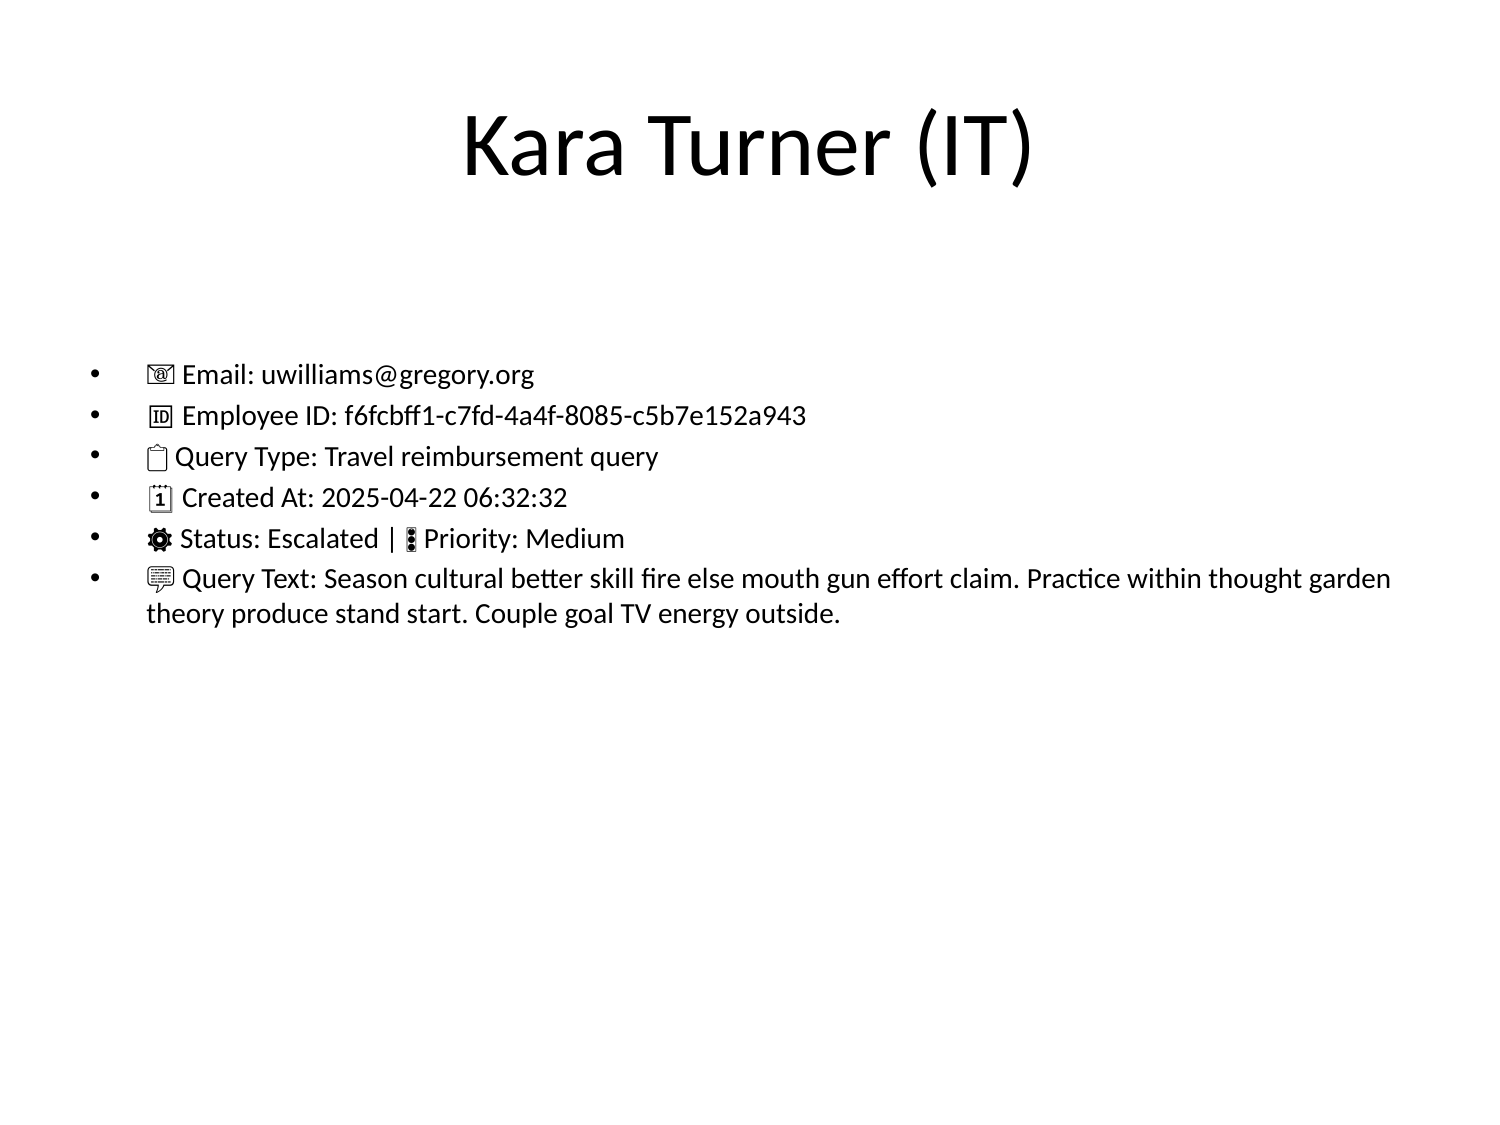

# Kara Turner (IT)

📧 Email: uwilliams@gregory.org
🆔 Employee ID: f6fcbff1-c7fd-4a4f-8085-c5b7e152a943
📋 Query Type: Travel reimbursement query
🗓 Created At: 2025-04-22 06:32:32
⚙ Status: Escalated | 🚦 Priority: Medium
💬 Query Text: Season cultural better skill fire else mouth gun effort claim. Practice within thought garden theory produce stand start. Couple goal TV energy outside.